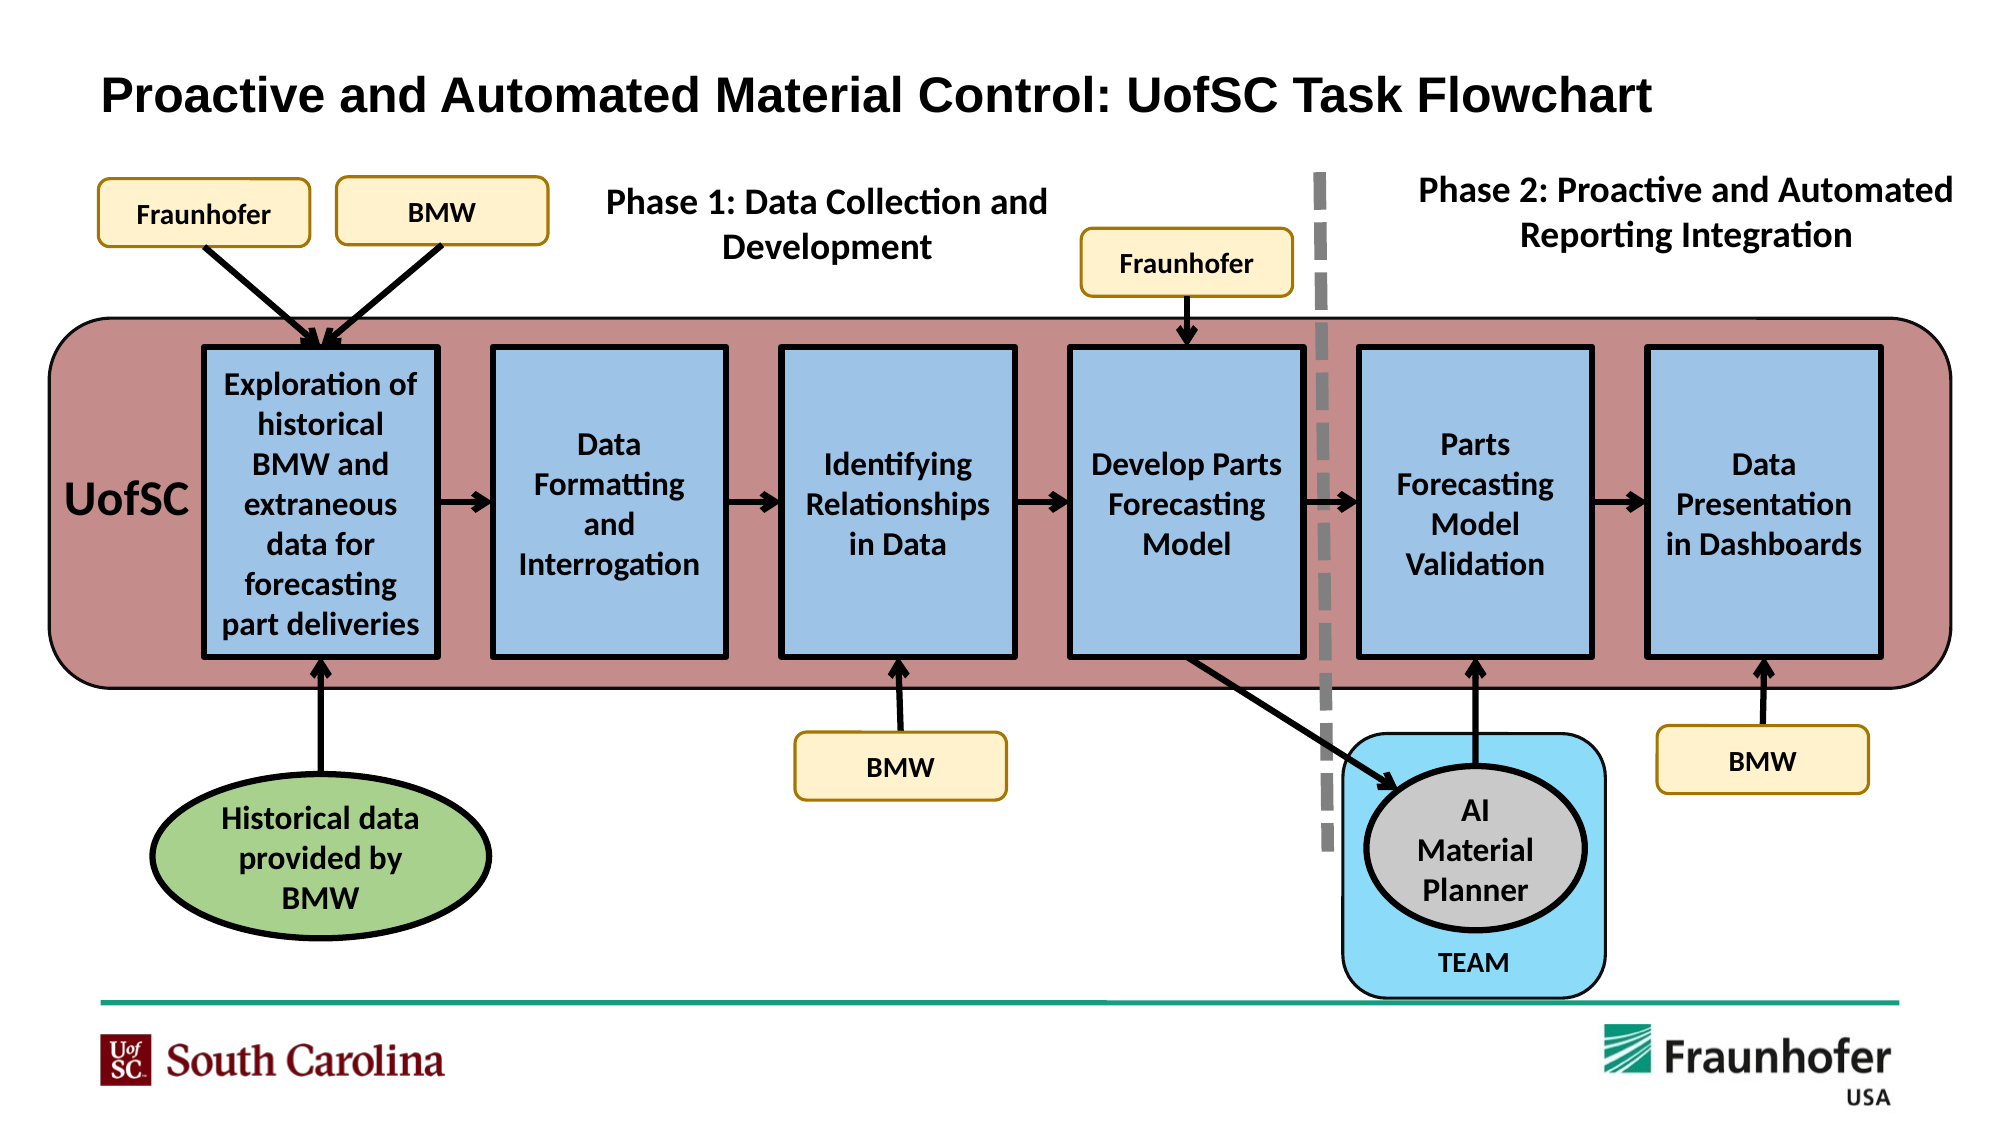

# Proactive and Automated Material Control: UofSC Task Flowchart
Phase 2: Proactive and Automated Reporting Integration
Phase 1: Data Collection and Development
BMW
Fraunhofer

Fraunhofer

Exploration of historical BMW and extraneous data for forecasting part deliveries
Data Formatting and Interrogation
Identifying Relationships in Data
Develop Parts Forecasting Model
Parts Forecasting Model Validation
Data Presentation in Dashboards
UofSC
BMW
BMW
TEAM
AI Material Planner
Historical data provided by BMW